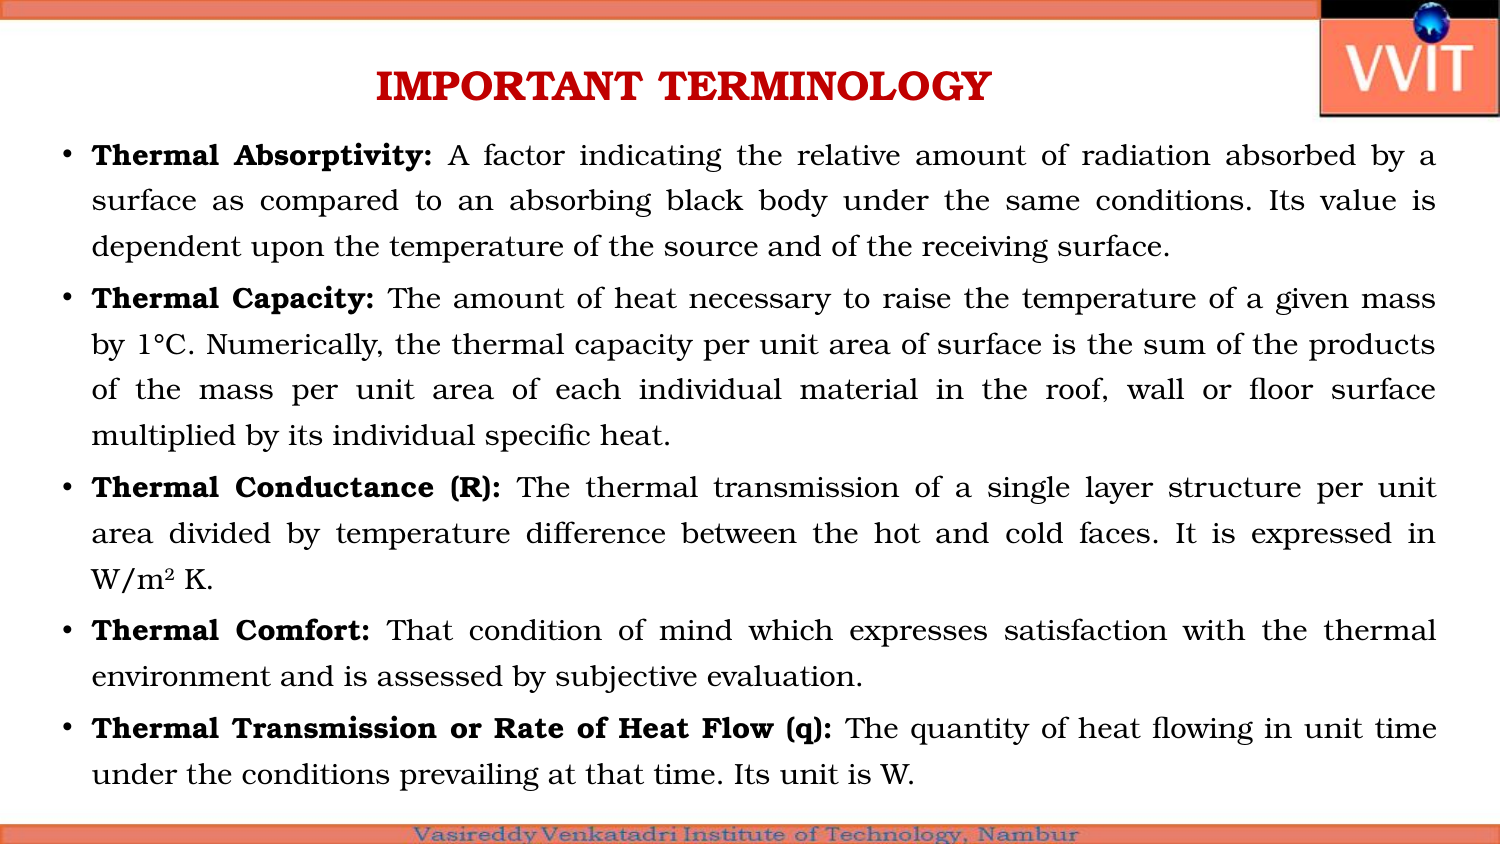

# IMPORTANT TERMINOLOGY
Thermal Absorptivity: A factor indicating the relative amount of radiation absorbed by a surface as compared to an absorbing black body under the same conditions. Its value is dependent upon the temperature of the source and of the receiving surface.
Thermal Capacity: The amount of heat necessary to raise the temperature of a given mass by 1°C. Numerically, the thermal capacity per unit area of surface is the sum of the products of the mass per unit area of each individual material in the roof, wall or floor surface multiplied by its individual specific heat.
Thermal Conductance (R): The thermal transmission of a single layer structure per unit area divided by temperature difference between the hot and cold faces. It is expressed in W/m2 K.
Thermal Comfort: That condition of mind which expresses satisfaction with the thermal environment and is assessed by subjective evaluation.
Thermal Transmission or Rate of Heat Flow (q): The quantity of heat flowing in unit time under the conditions prevailing at that time. Its unit is W.